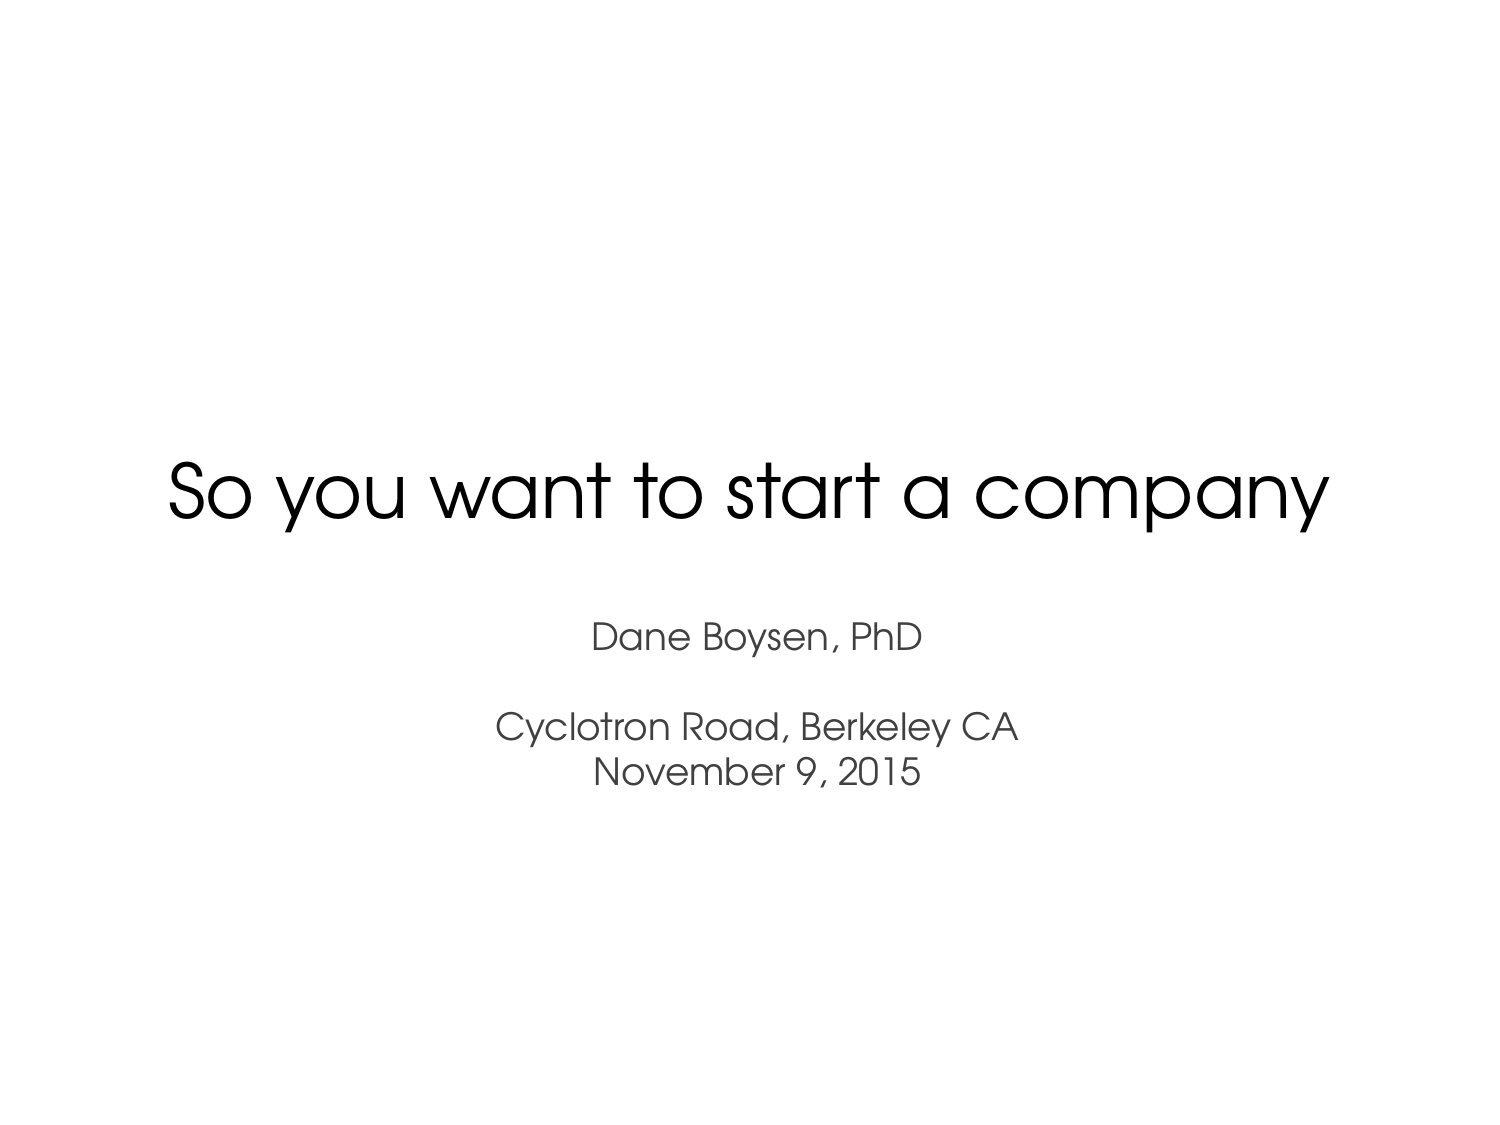

# So you want to start a company
Dane Boysen, PhD

Cyclotron Road, Berkeley CA
November 9, 2015